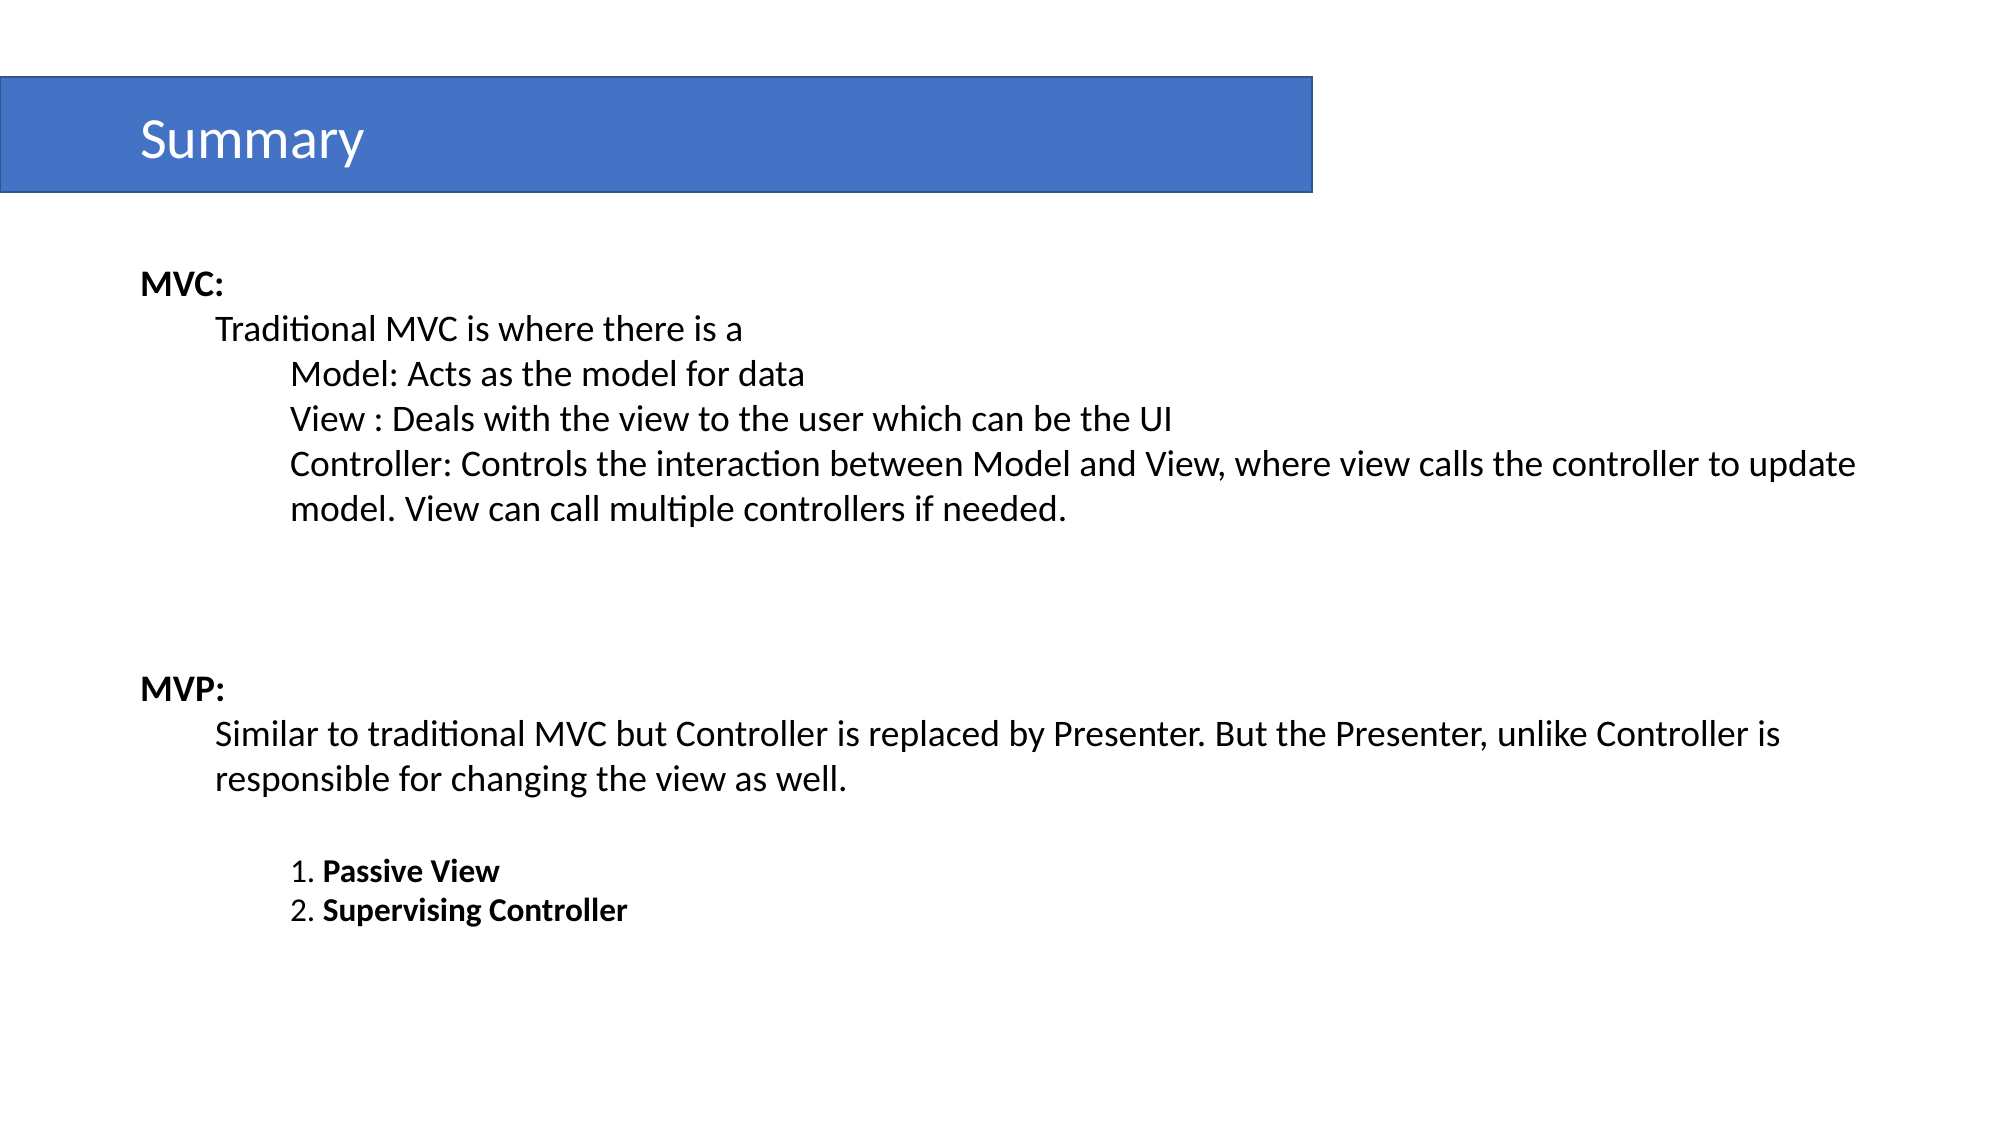

Summary
MVC:
Traditional MVC is where there is a
Model: Acts as the model for data
View : Deals with the view to the user which can be the UI
Controller: Controls the interaction between Model and View, where view calls the controller to update model. View can call multiple controllers if needed.

MVP:
Similar to traditional MVC but Controller is replaced by Presenter. But the Presenter, unlike Controller is responsible for changing the view as well.

1. Passive View
2. Supervising Controller